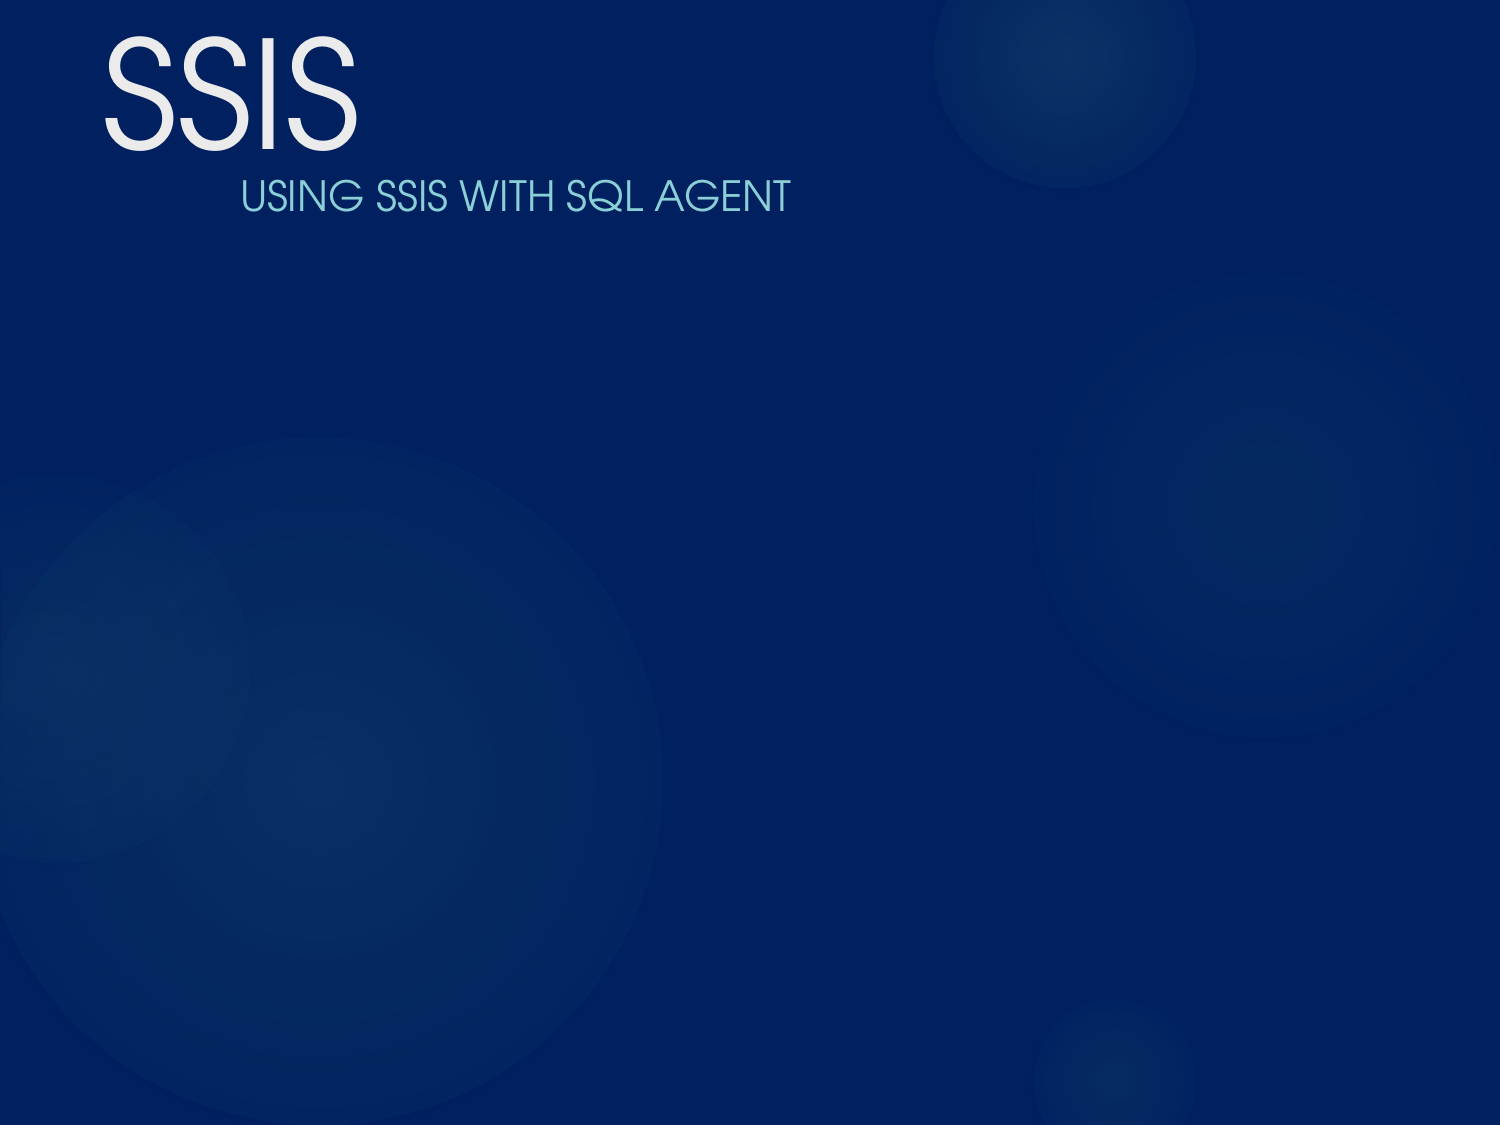

# SSIS
Using SSIS with SQL Agent